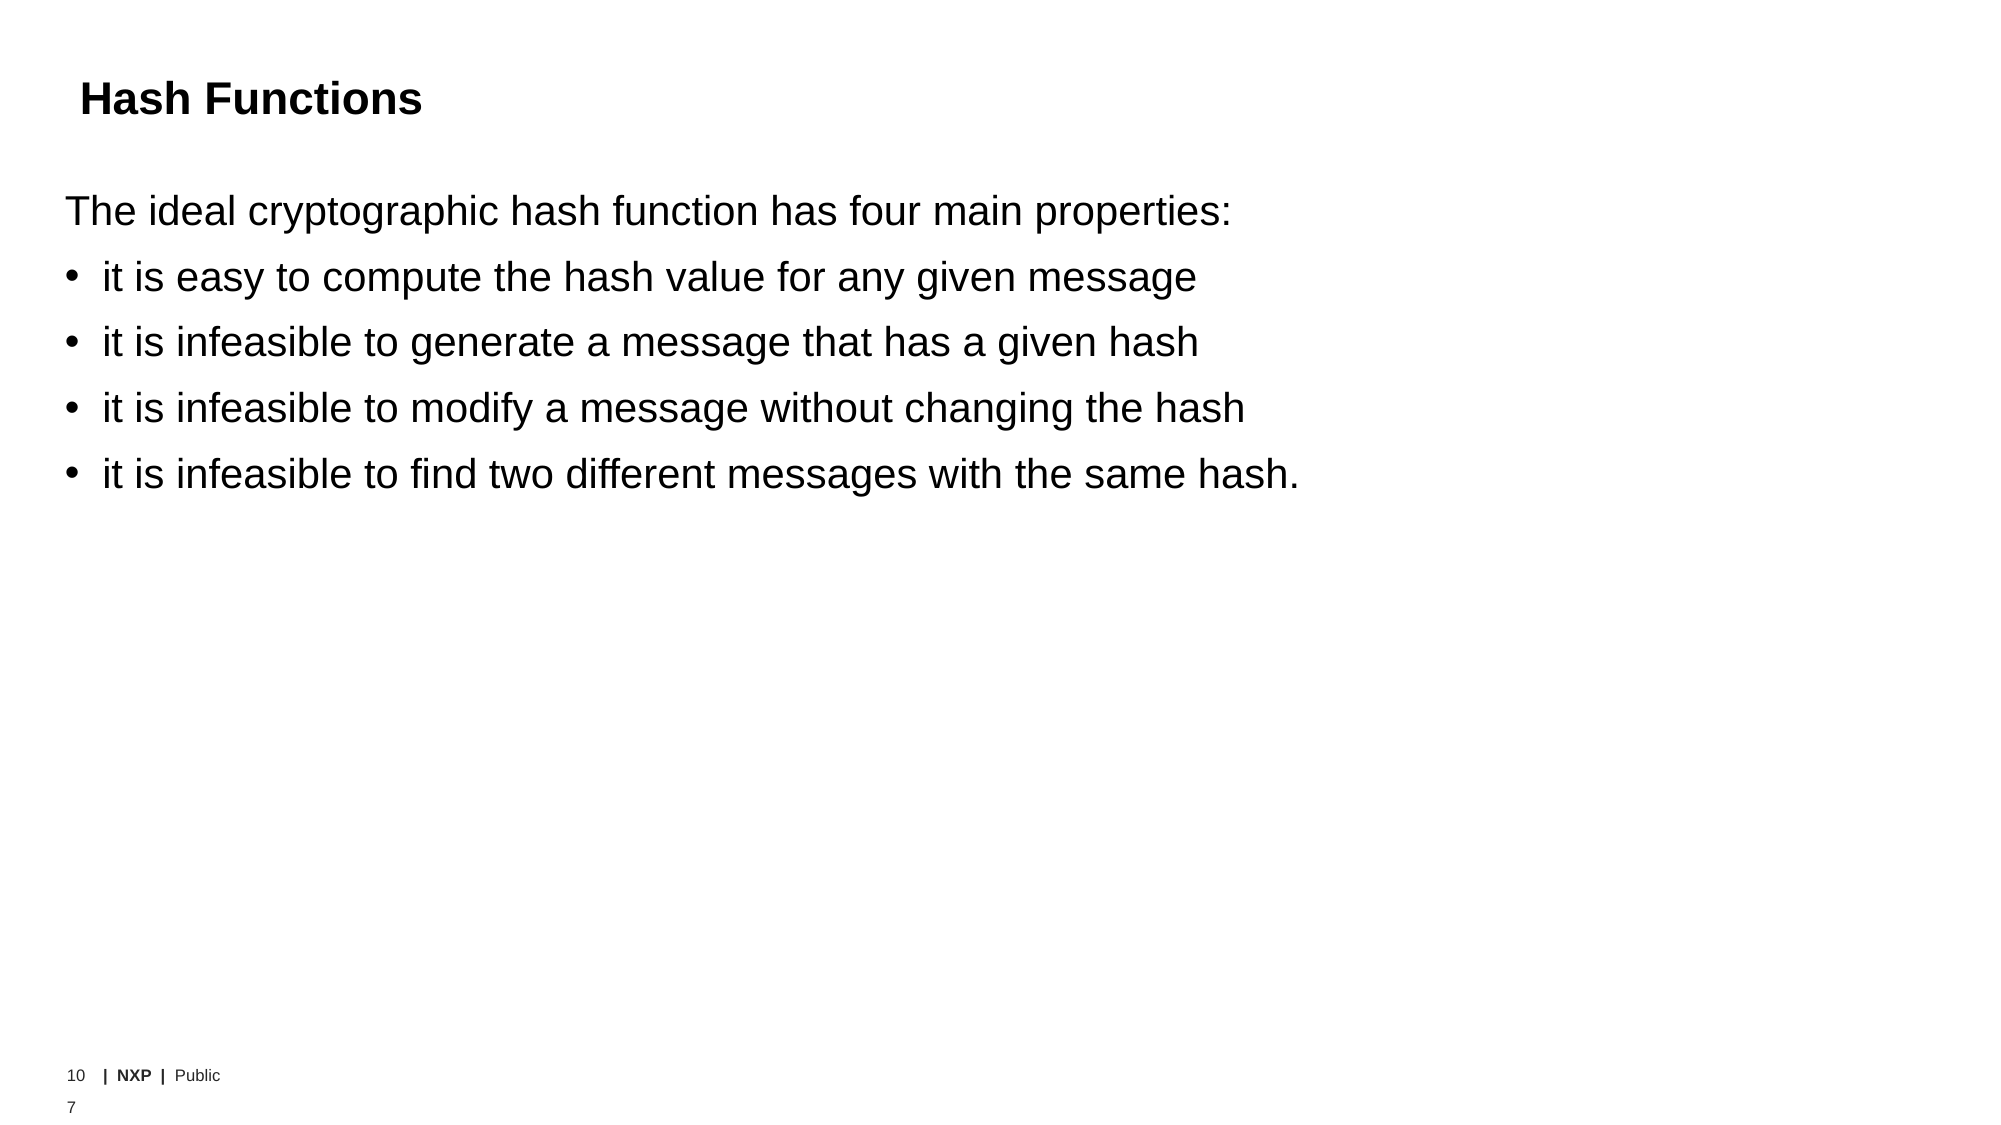

# Hash Functions
The ideal cryptographic hash function has four main properties:
it is easy to compute the hash value for any given message
it is infeasible to generate a message that has a given hash
it is infeasible to modify a message without changing the hash
it is infeasible to find two different messages with the same hash.